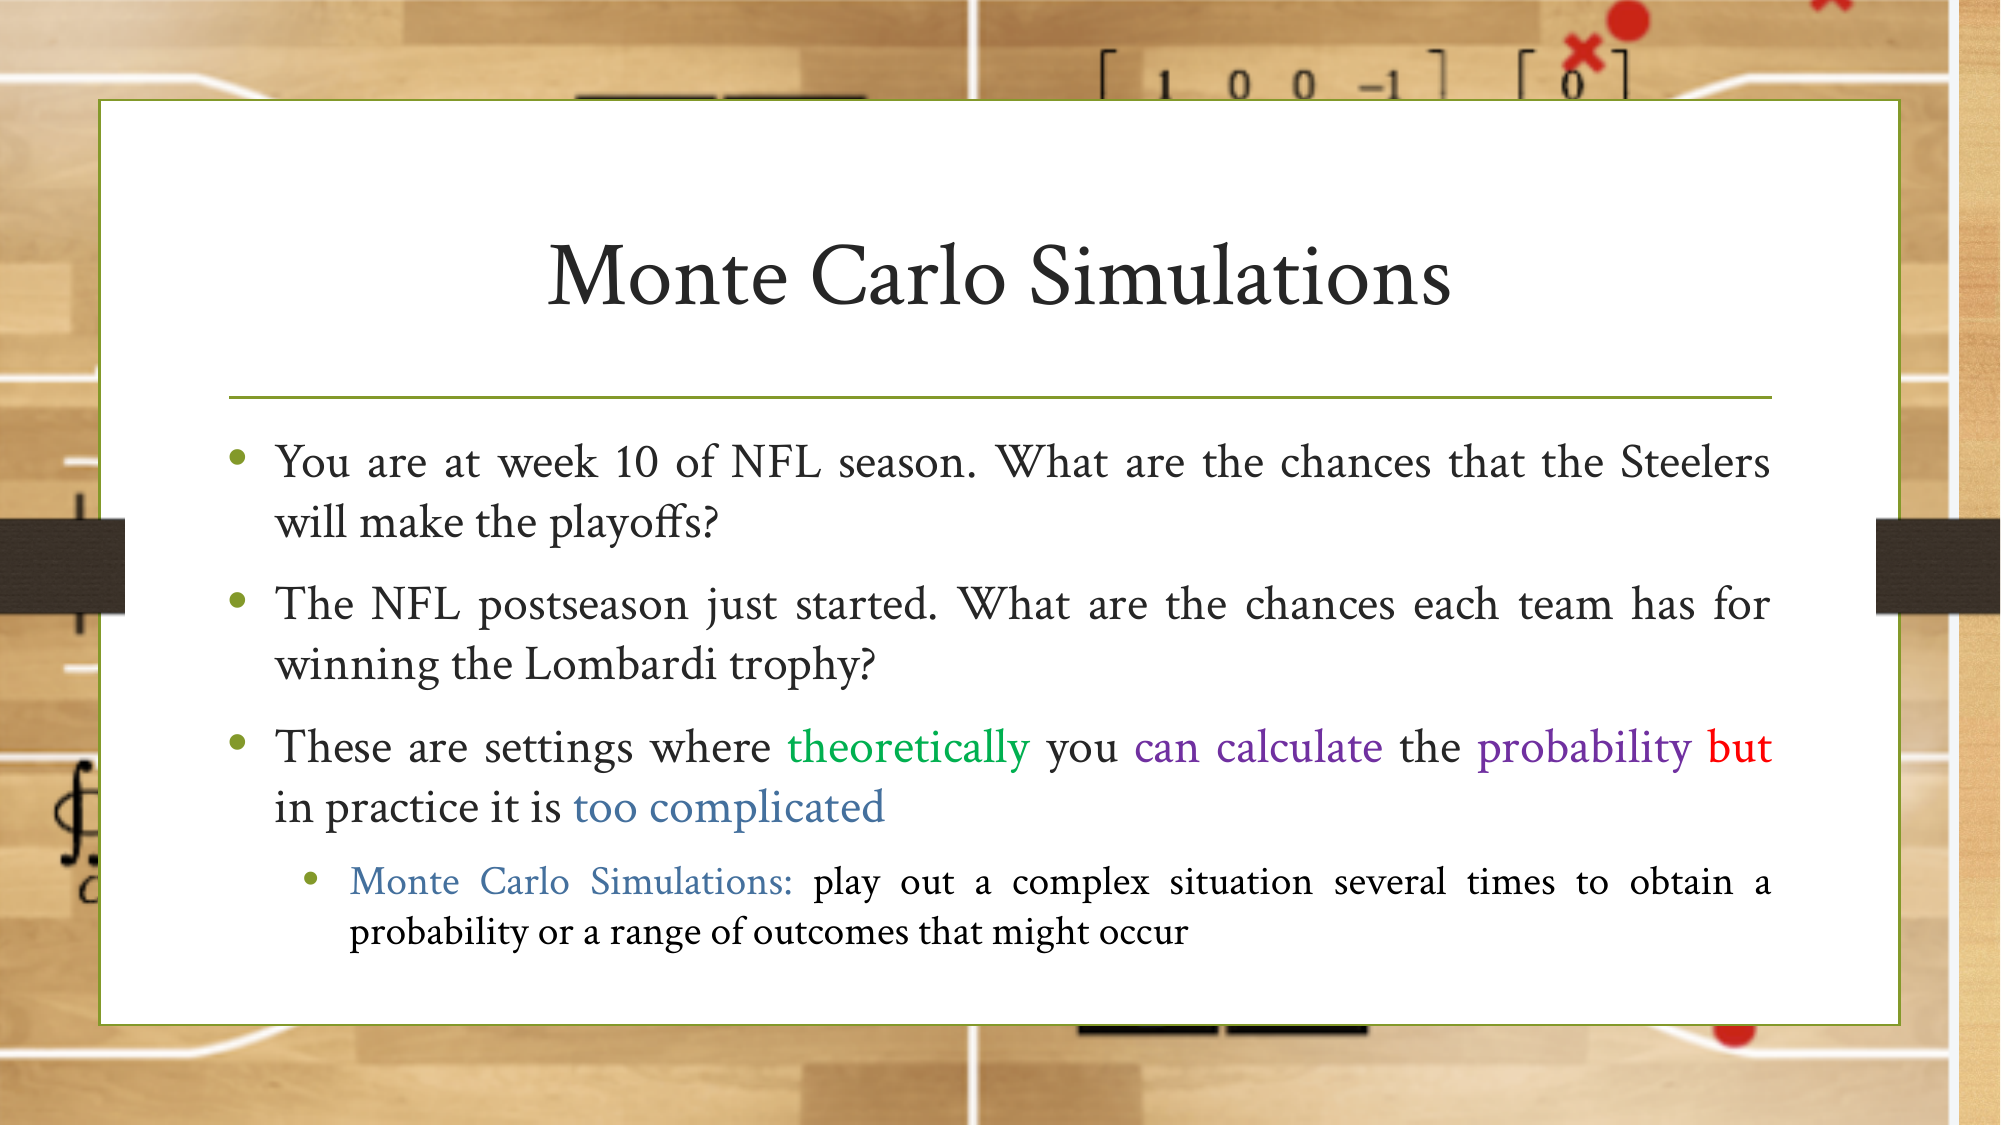

# Monte Carlo Simulations
You are at week 10 of NFL season. What are the chances that the Steelers will make the playoffs?
The NFL postseason just started. What are the chances each team has for winning the Lombardi trophy?
These are settings where theoretically you can calculate the probability but in practice it is too complicated
Monte Carlo Simulations: play out a complex situation several times to obtain a probability or a range of outcomes that might occur